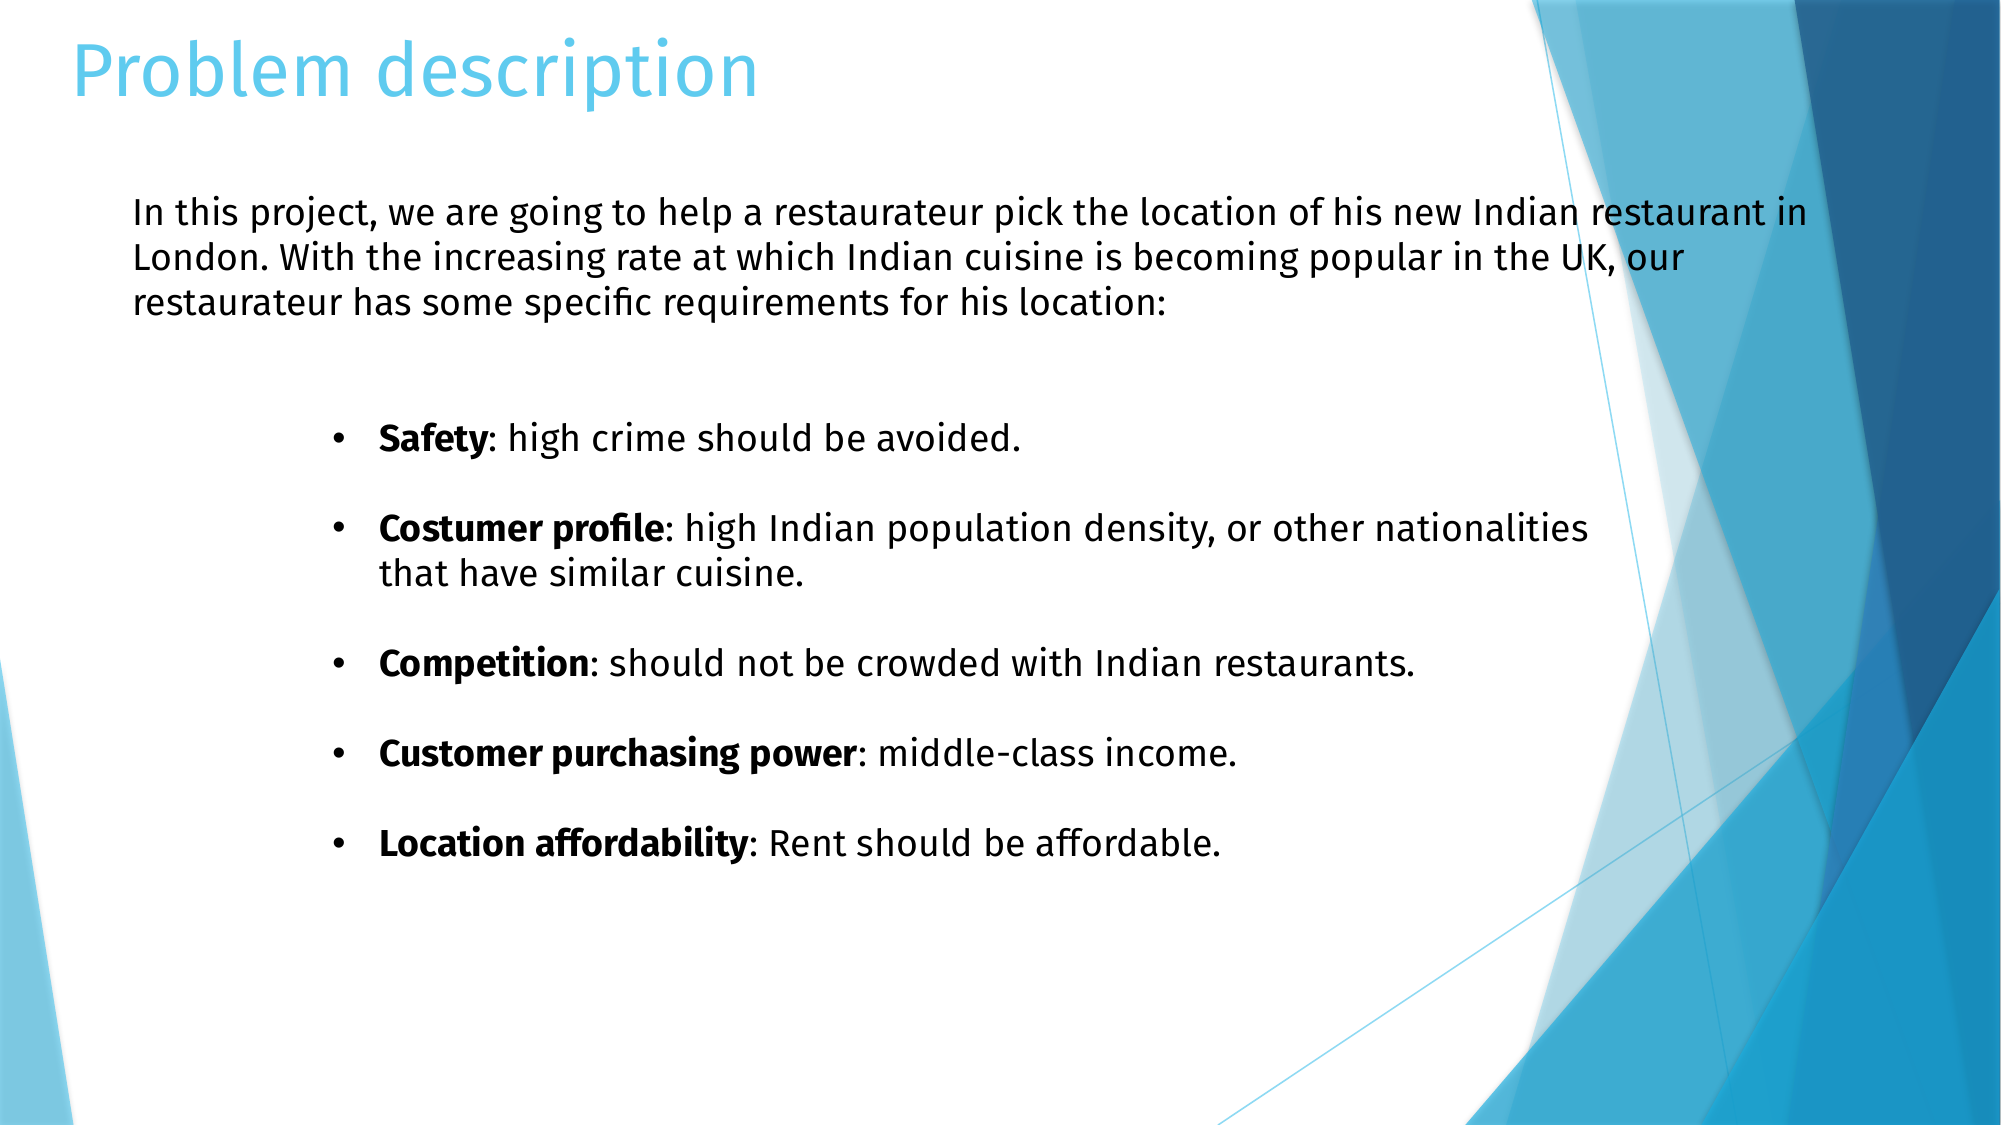

# Problem description
In this project, we are going to help a restaurateur pick the location of his new Indian restaurant in London. With the increasing rate at which Indian cuisine is becoming popular in the UK, our restaurateur has some specific requirements for his location:
Safety: high crime should be avoided.

Costumer profile: high Indian population density, or other nationalities that have similar cuisine.

Competition: should not be crowded with Indian restaurants.

Customer purchasing power: middle-class income.

Location affordability: Rent should be affordable.